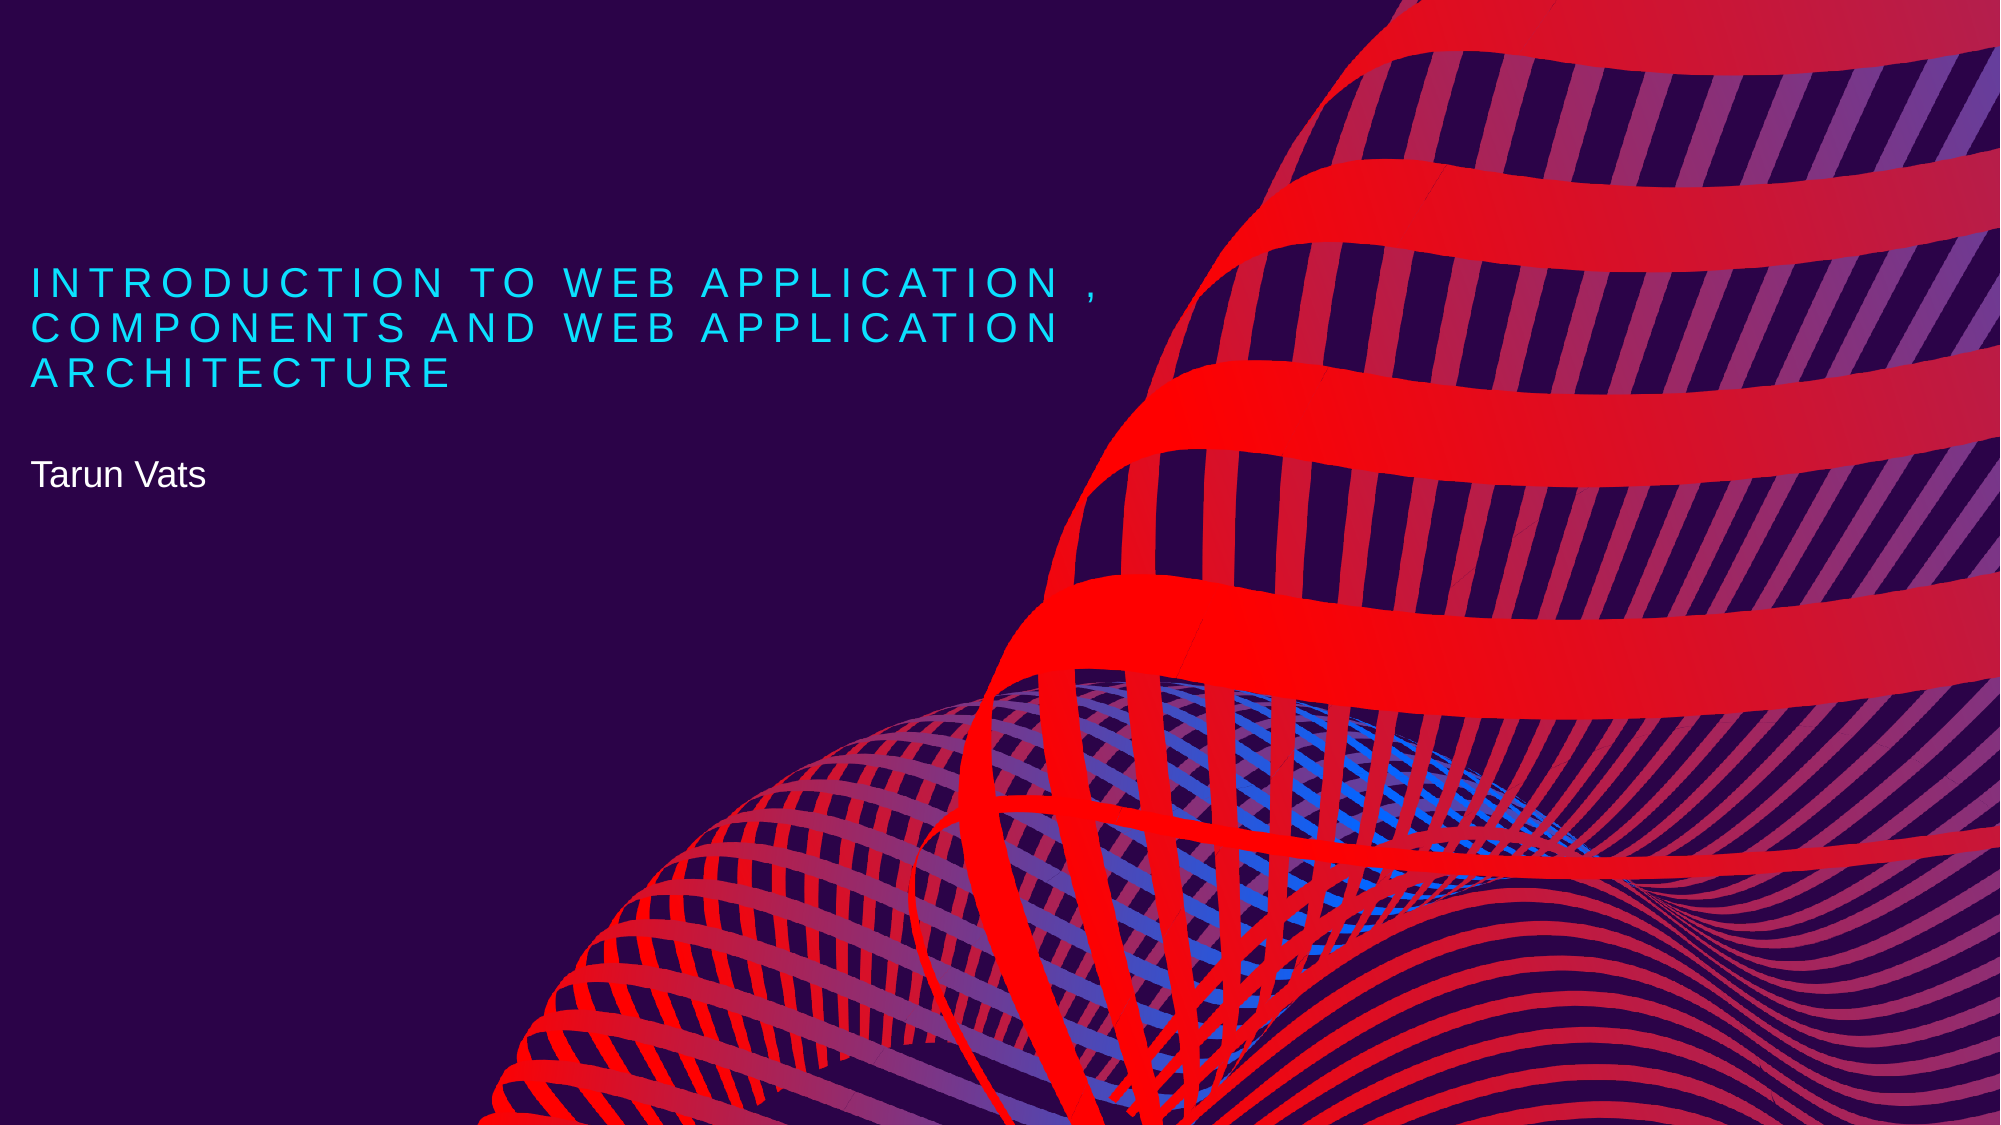

# Introduction to Web application , Components and web application architecture
Tarun Vats